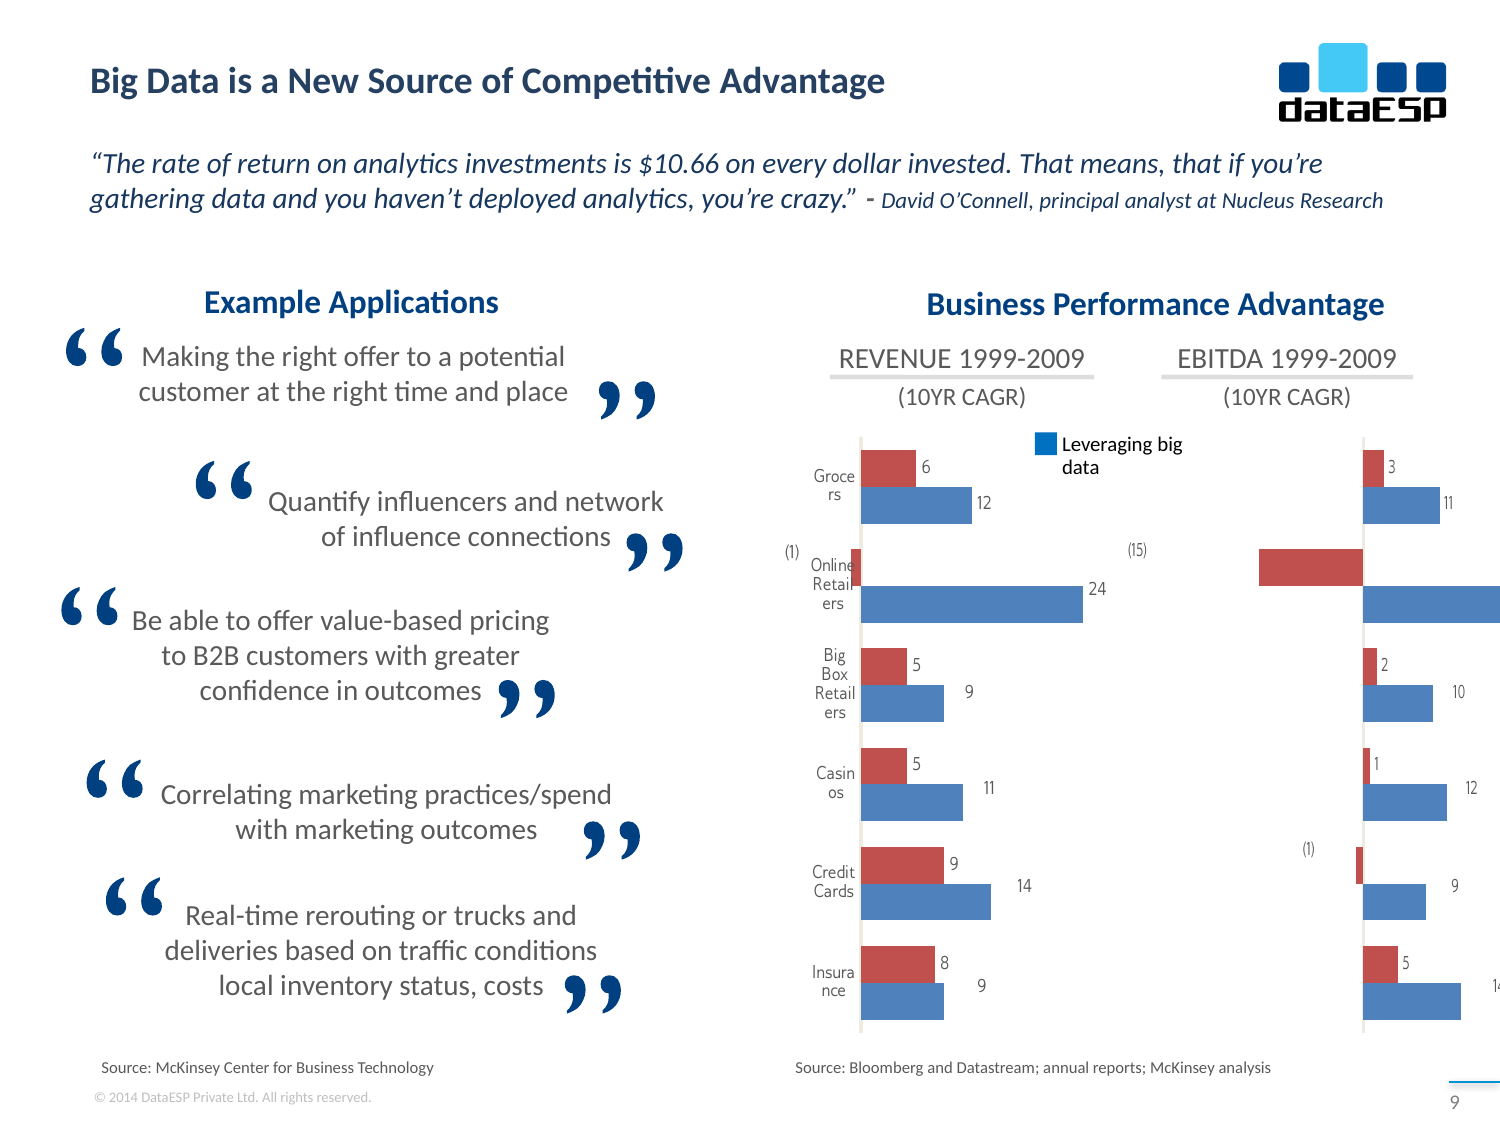

# Big Data is a New Source of Competitive Advantage
“The rate of return on analytics investments is $10.66 on every dollar invested. That means, that if you’re gathering data and you haven’t deployed analytics, you’re crazy.” - David O’Connell, principal analyst at Nucleus Research

Example Applications

Business Performance Advantage

Making the right offer to a potential customer at the right time and place
REVENUE 1999-2009
(10YR CAGR)
EBITDA 1999-2009
(10YR CAGR)

Leveraging big data

### Chart

| Category | Big Data Leaders | Other Competitors |
|---|---|---|
| Insurance | 9.0 | 8.0 |
| Credit
Cards | 14.0 | 9.0 |
| Casinos | 11.0 | 5.0 |
| Big Box
Retailers | 9.0 | 5.0 |
| Online
Retailers | 24.0 | -1.0 |
| Grocers | 12.0 | 6.0 |

### Chart

| Category | Big Data Leaders | Other Competitors |
|---|---|---|
| Insurance | 14.0 | 5.0 |
| Credit
Cards | 9.0 | -1.0 |
| Casinos | 12.0 | 1.0 |
| Big Box
Retailers | 10.0 | 2.0 |
| Online
Retailers | 22.0 | -15.0 |
| Grocers | 11.0 | 3.0 |
Quantify influencers and network of influence connections

Be able to offer value-based pricing to B2B customers with greater confidence in outcomes

Correlating marketing practices/spend with marketing outcomes

Real-time rerouting or trucks and deliveries based on traffic conditions local inventory status, costs

Source: McKinsey Center for Business Technology
Source: Bloomberg and Datastream; annual reports; McKinsey analysis